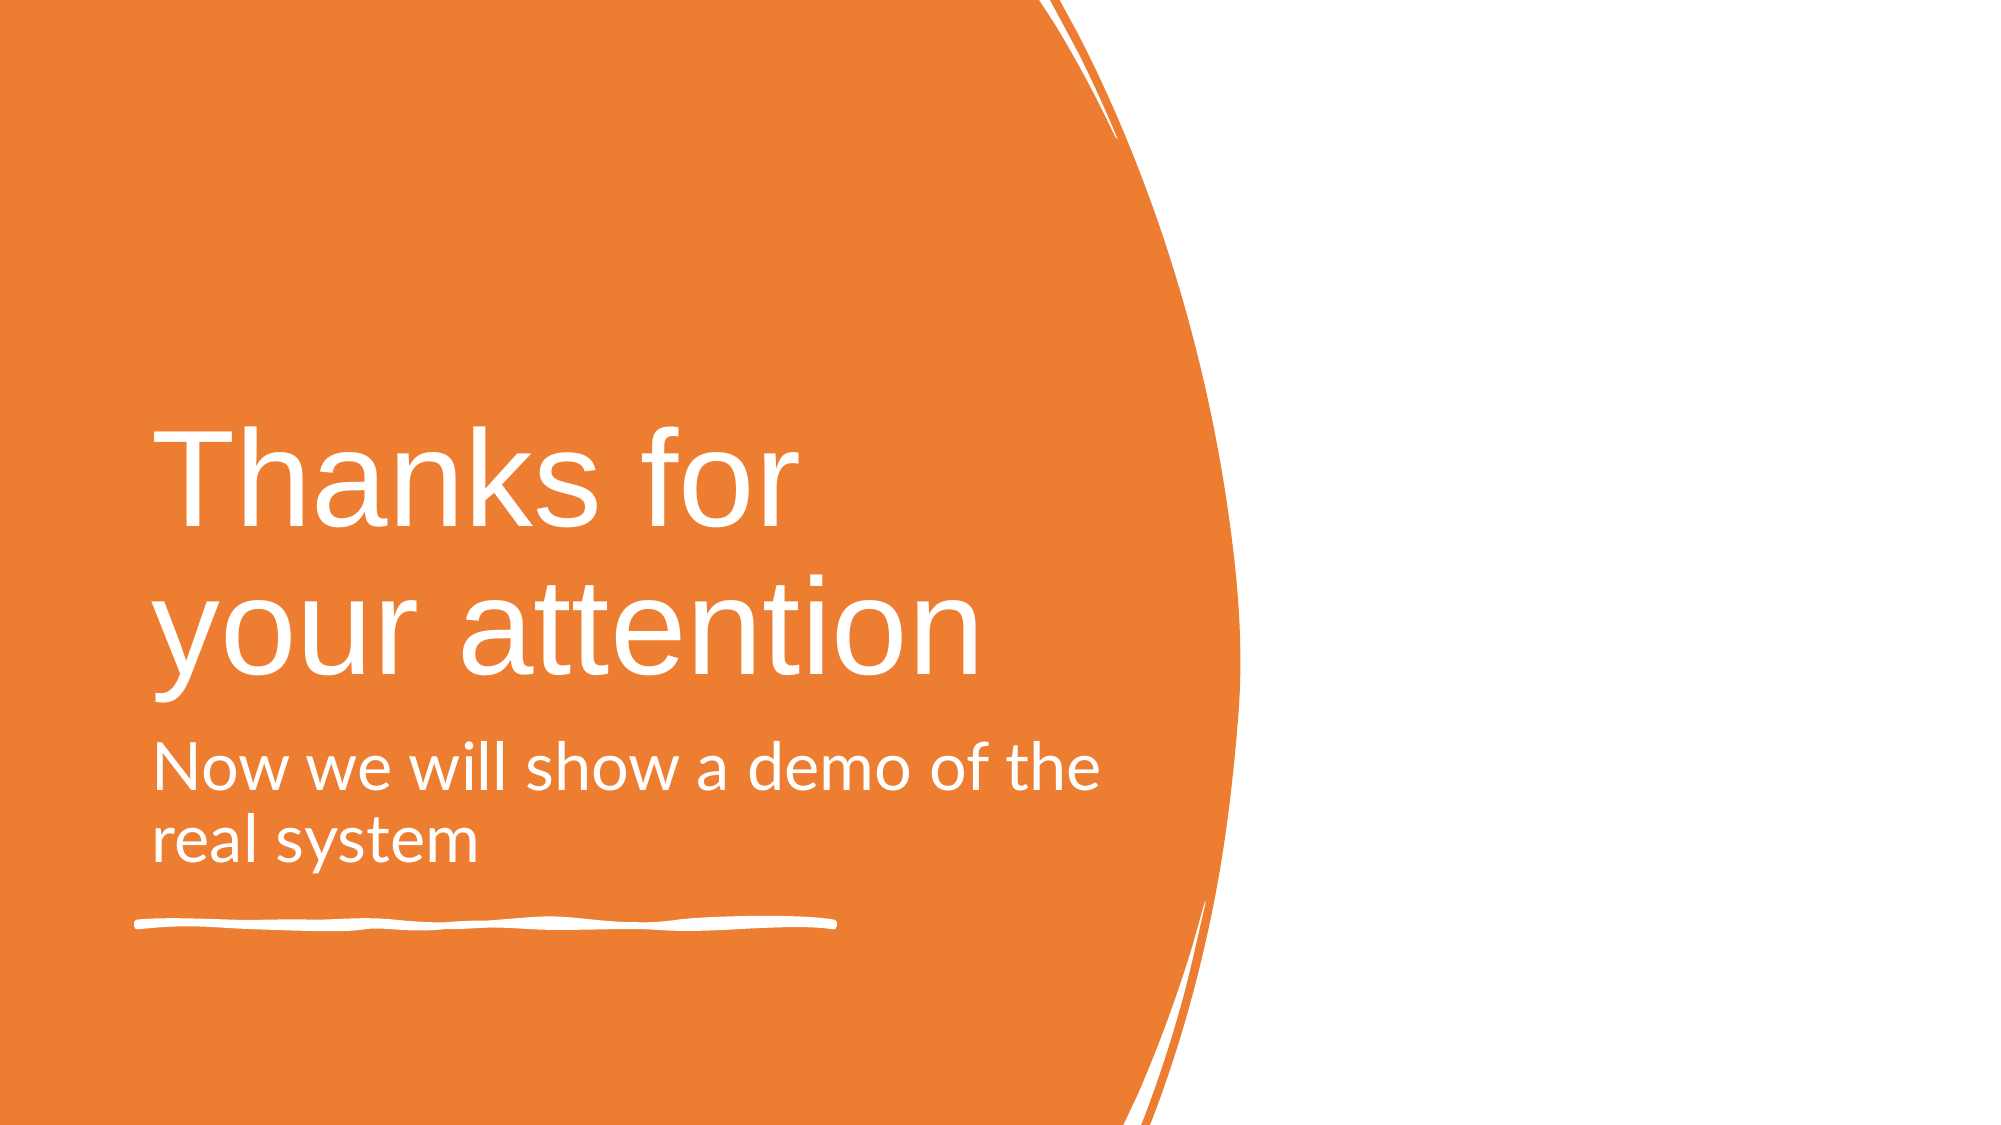

# Thanks for your attention
Now we will show a demo of the real system